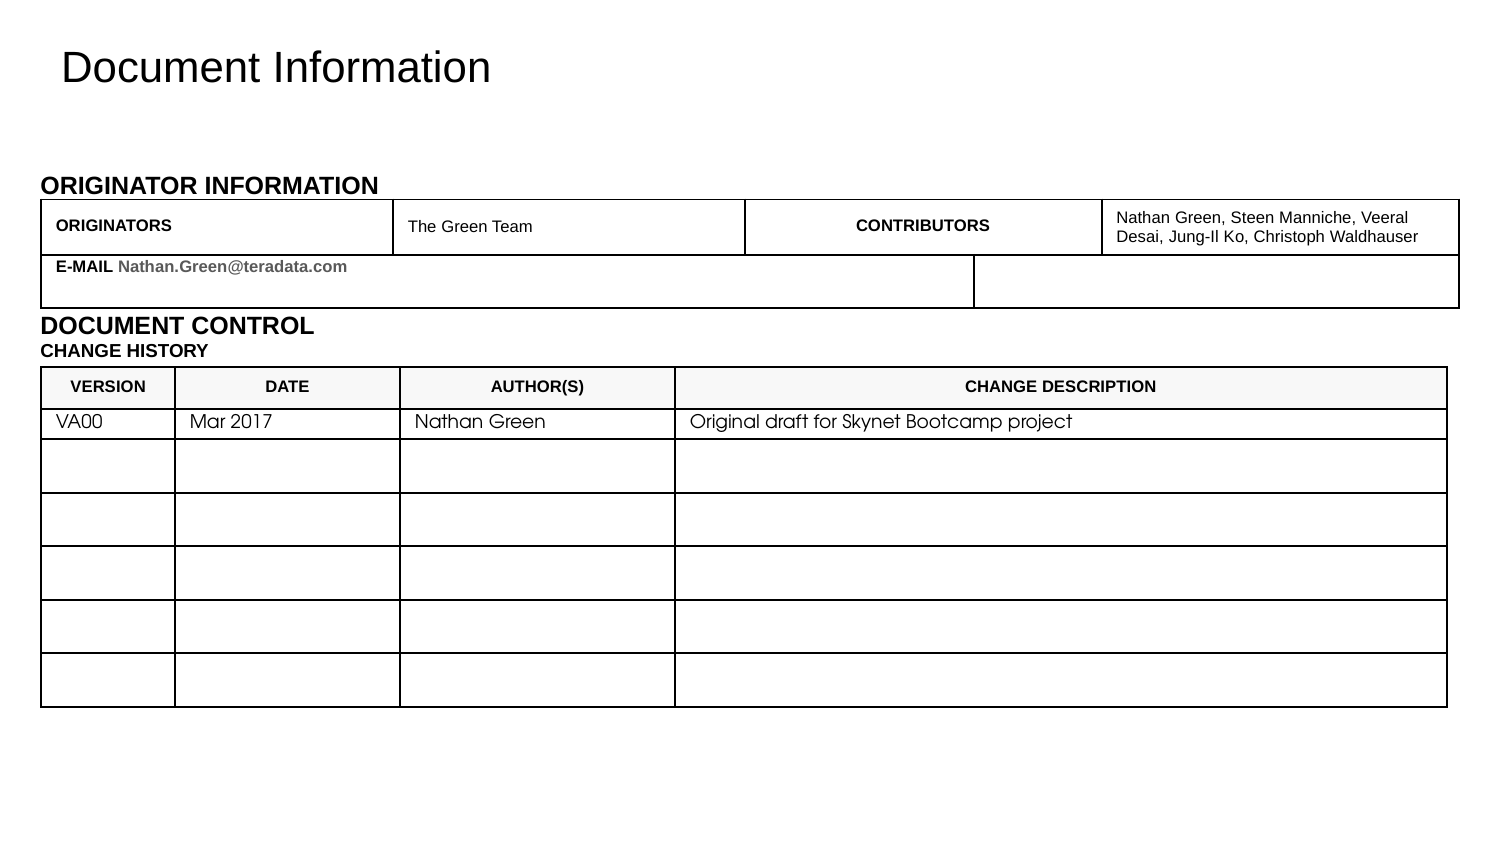

Document Information
ORIGINATOR INFORMATION
| ORIGINATORS | The Green Team | CONTRIBUTORS |  | Nathan Green, Steen Manniche, Veeral Desai, Jung-Il Ko, Christoph Waldhauser |
| --- | --- | --- | --- | --- |
| E-MAIL Nathan.Green@teradata.com |  |  |  |  |
DOCUMENT CONTROL
CHANGE HISTORY
| VERSION | DATE | AUTHOR(S) | CHANGE DESCRIPTION |
| --- | --- | --- | --- |
| VA00 | Mar 2017 | Nathan Green | Original draft for Skynet Bootcamp project |
|  |  |  |  |
|  |  |  |  |
|  |  |  |  |
|  |  |  |  |
|  |  |  |  |